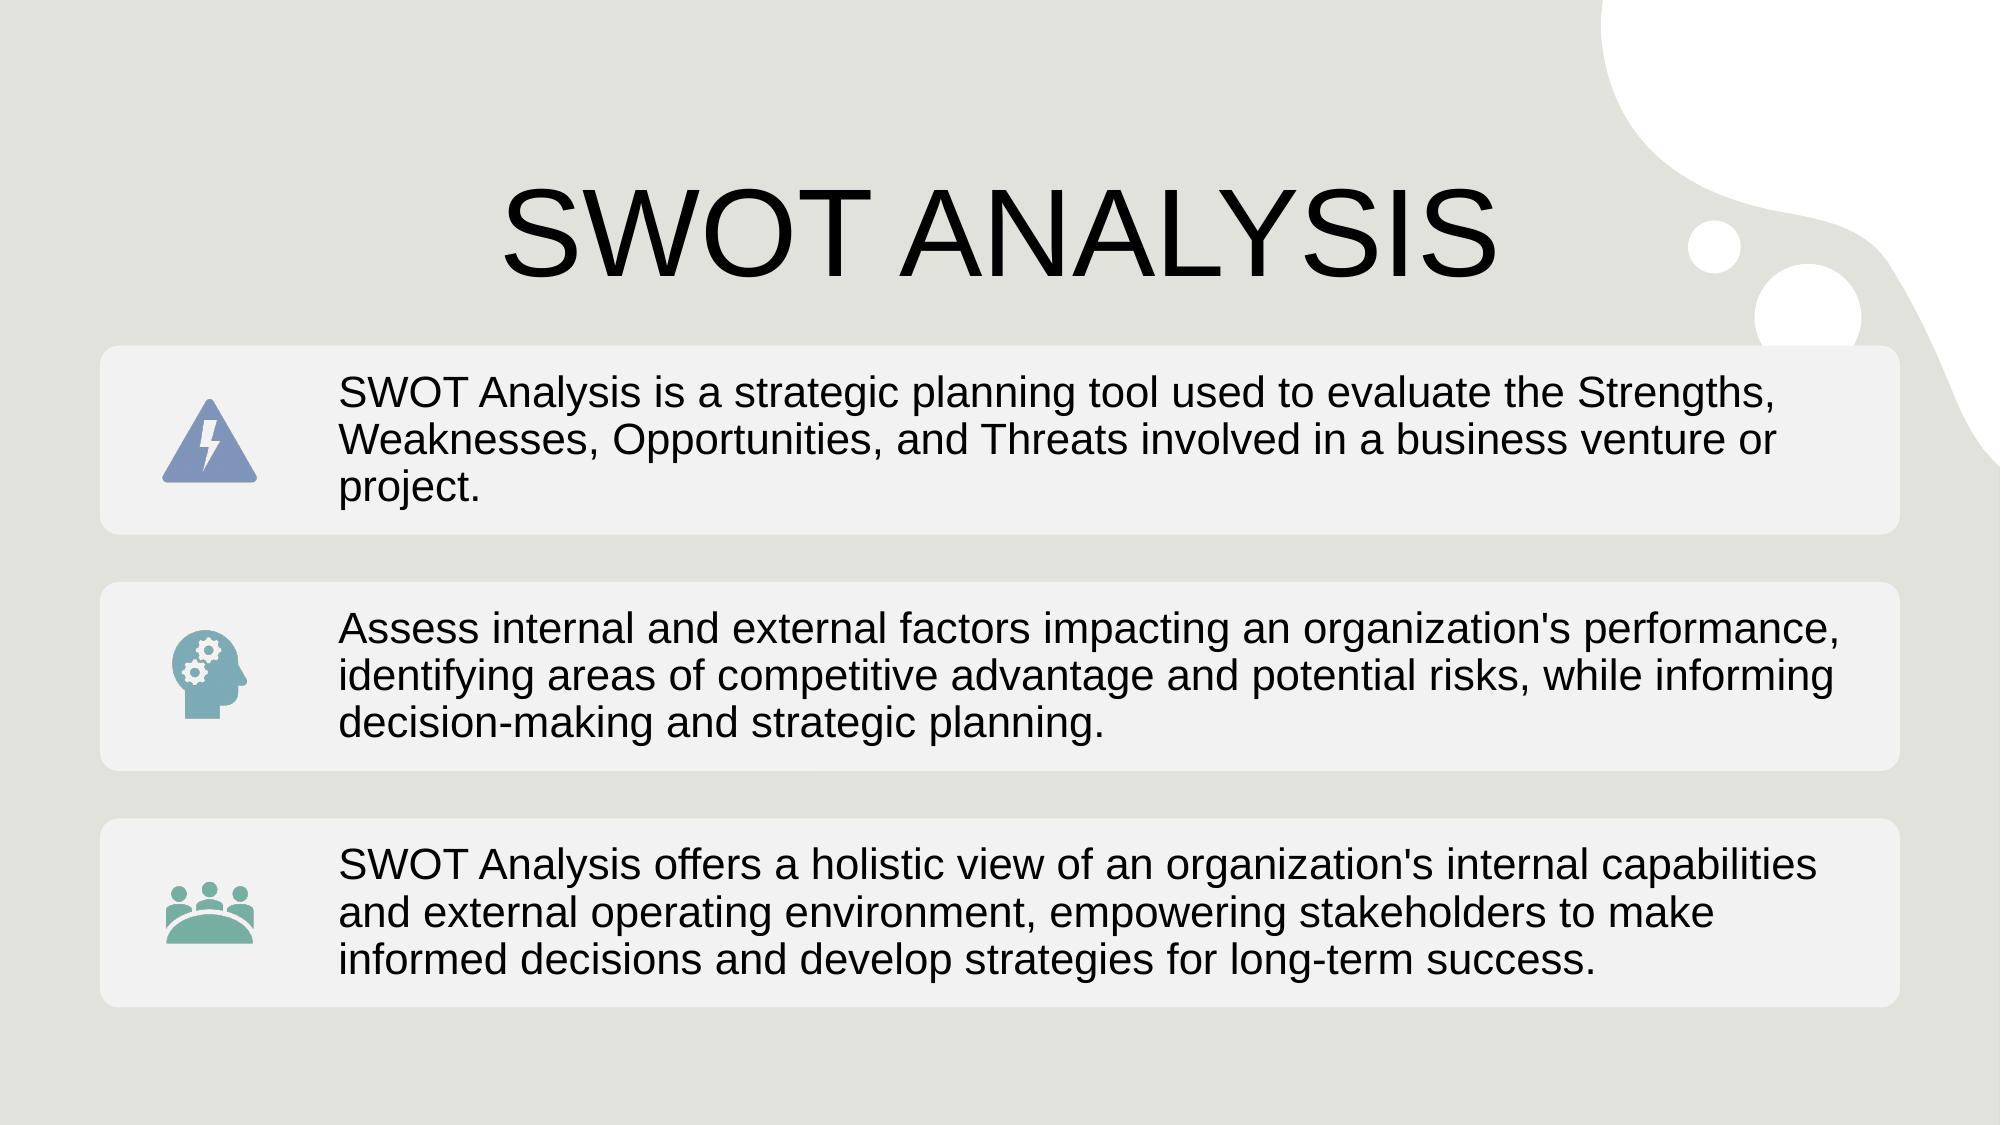

# SWOT ANALYSIS
SWOT Analysis is a strategic planning tool used to evaluate the Strengths, Weaknesses, Opportunities, and Threats involved in a business venture or project.
Assess internal and external factors impacting an organization's performance, identifying areas of competitive advantage and potential risks, while informing decision-making and strategic planning.
SWOT Analysis offers a holistic view of an organization's internal capabilities and external operating environment, empowering stakeholders to make informed decisions and develop strategies for long-term success.